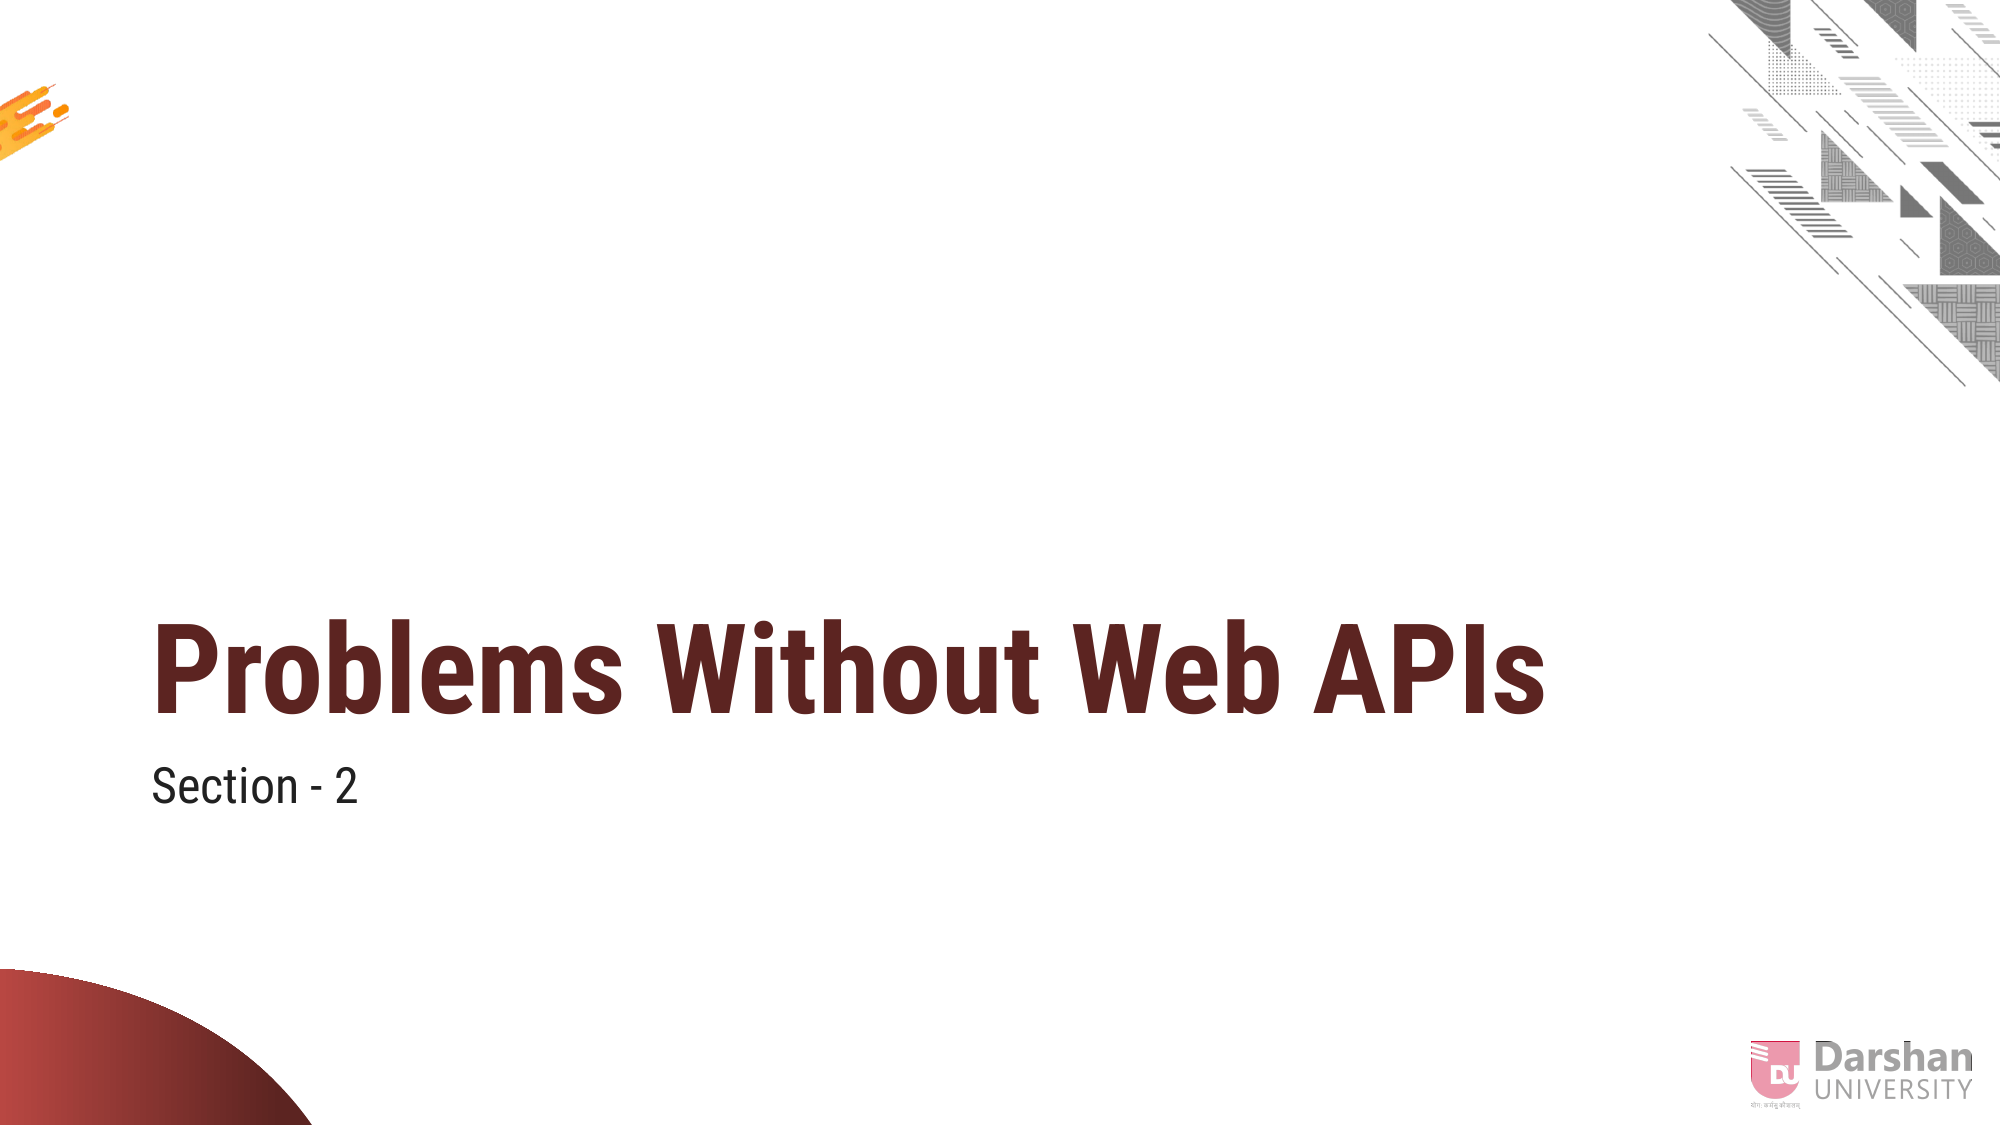

# Problems Without Web APIs
Section - 2